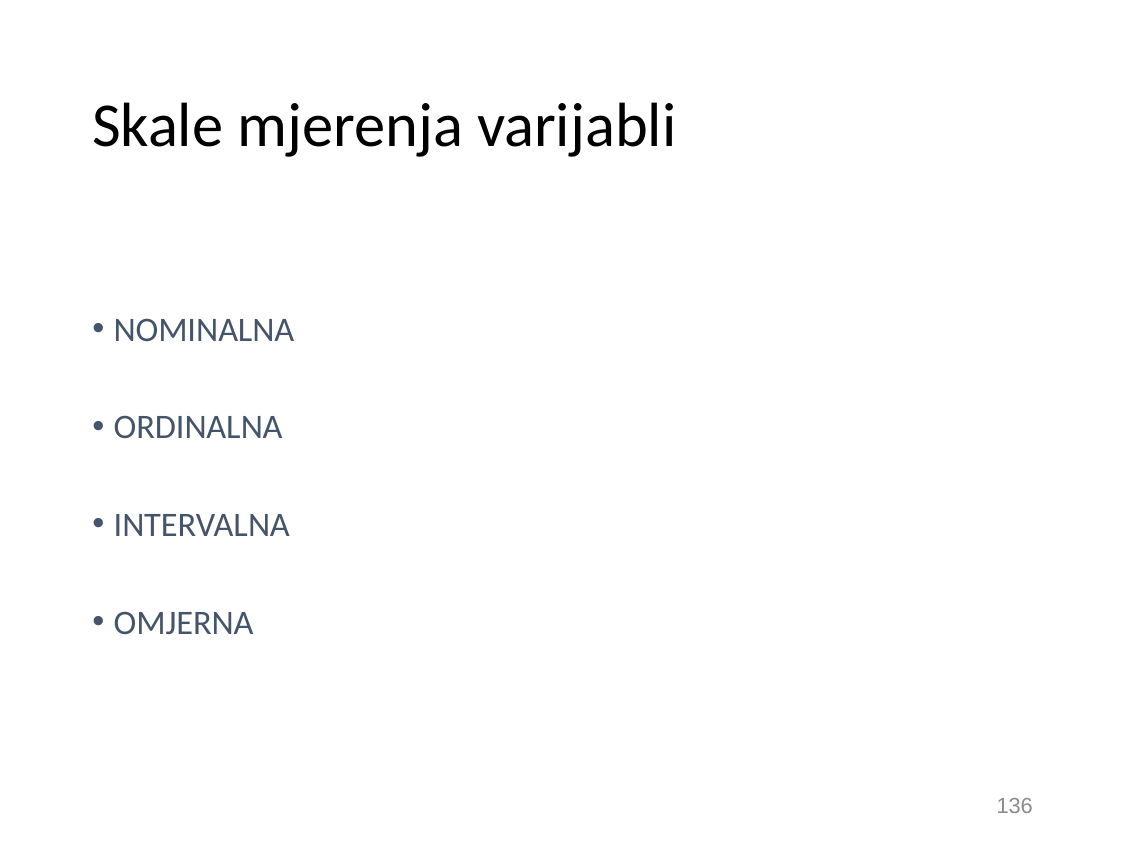

# Skale mjerenja varijabli

NOMINALNA

ORDINALNA

INTERVALNA

OMJERNA
136